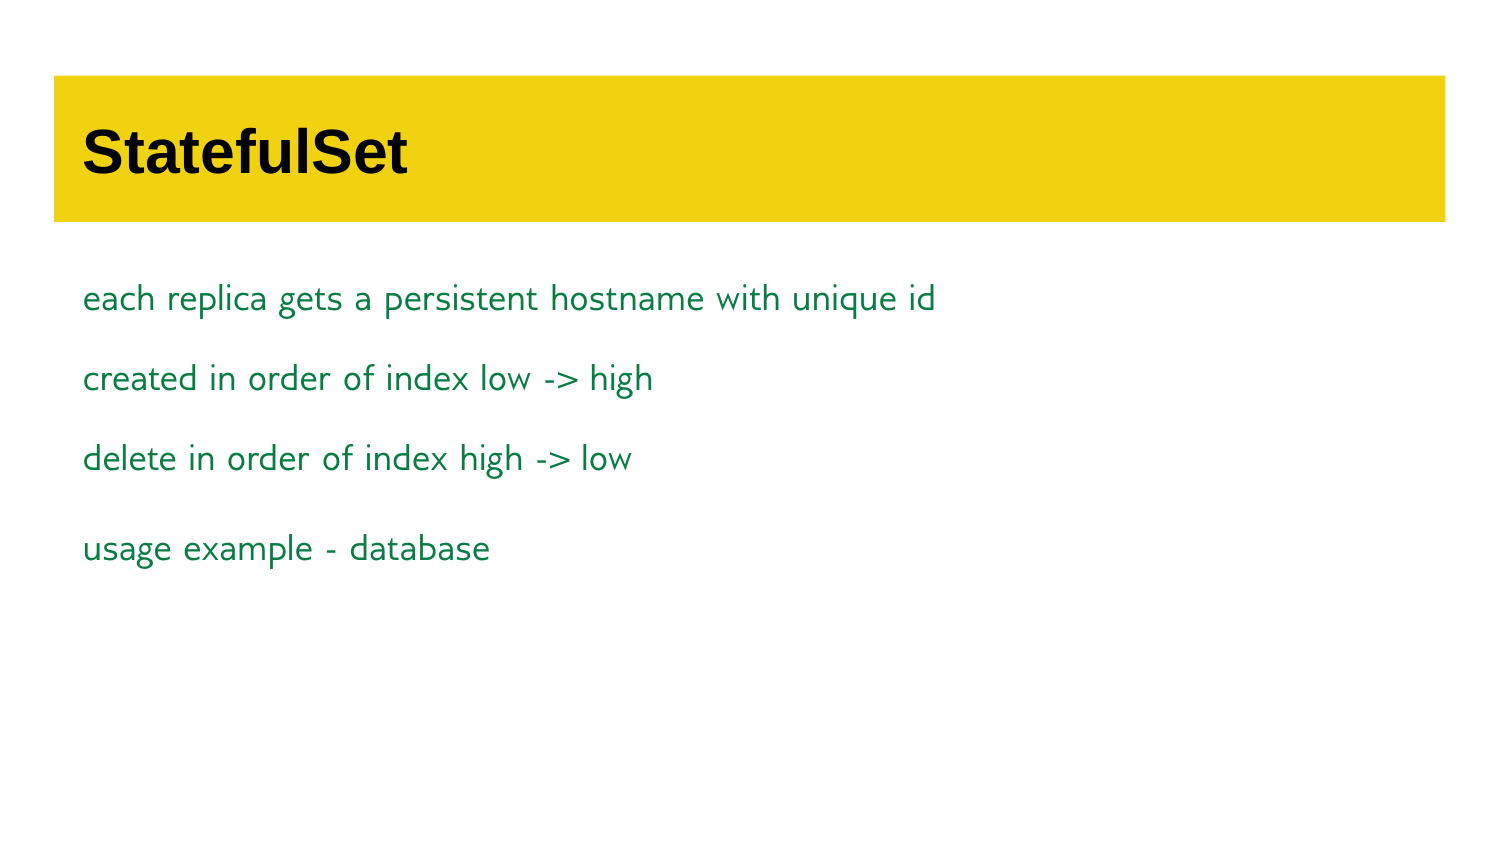

# StatefulSet
each replica gets a persistent hostname with unique id

created in order of index low -> high

delete in order of index high -> low

usage example - database